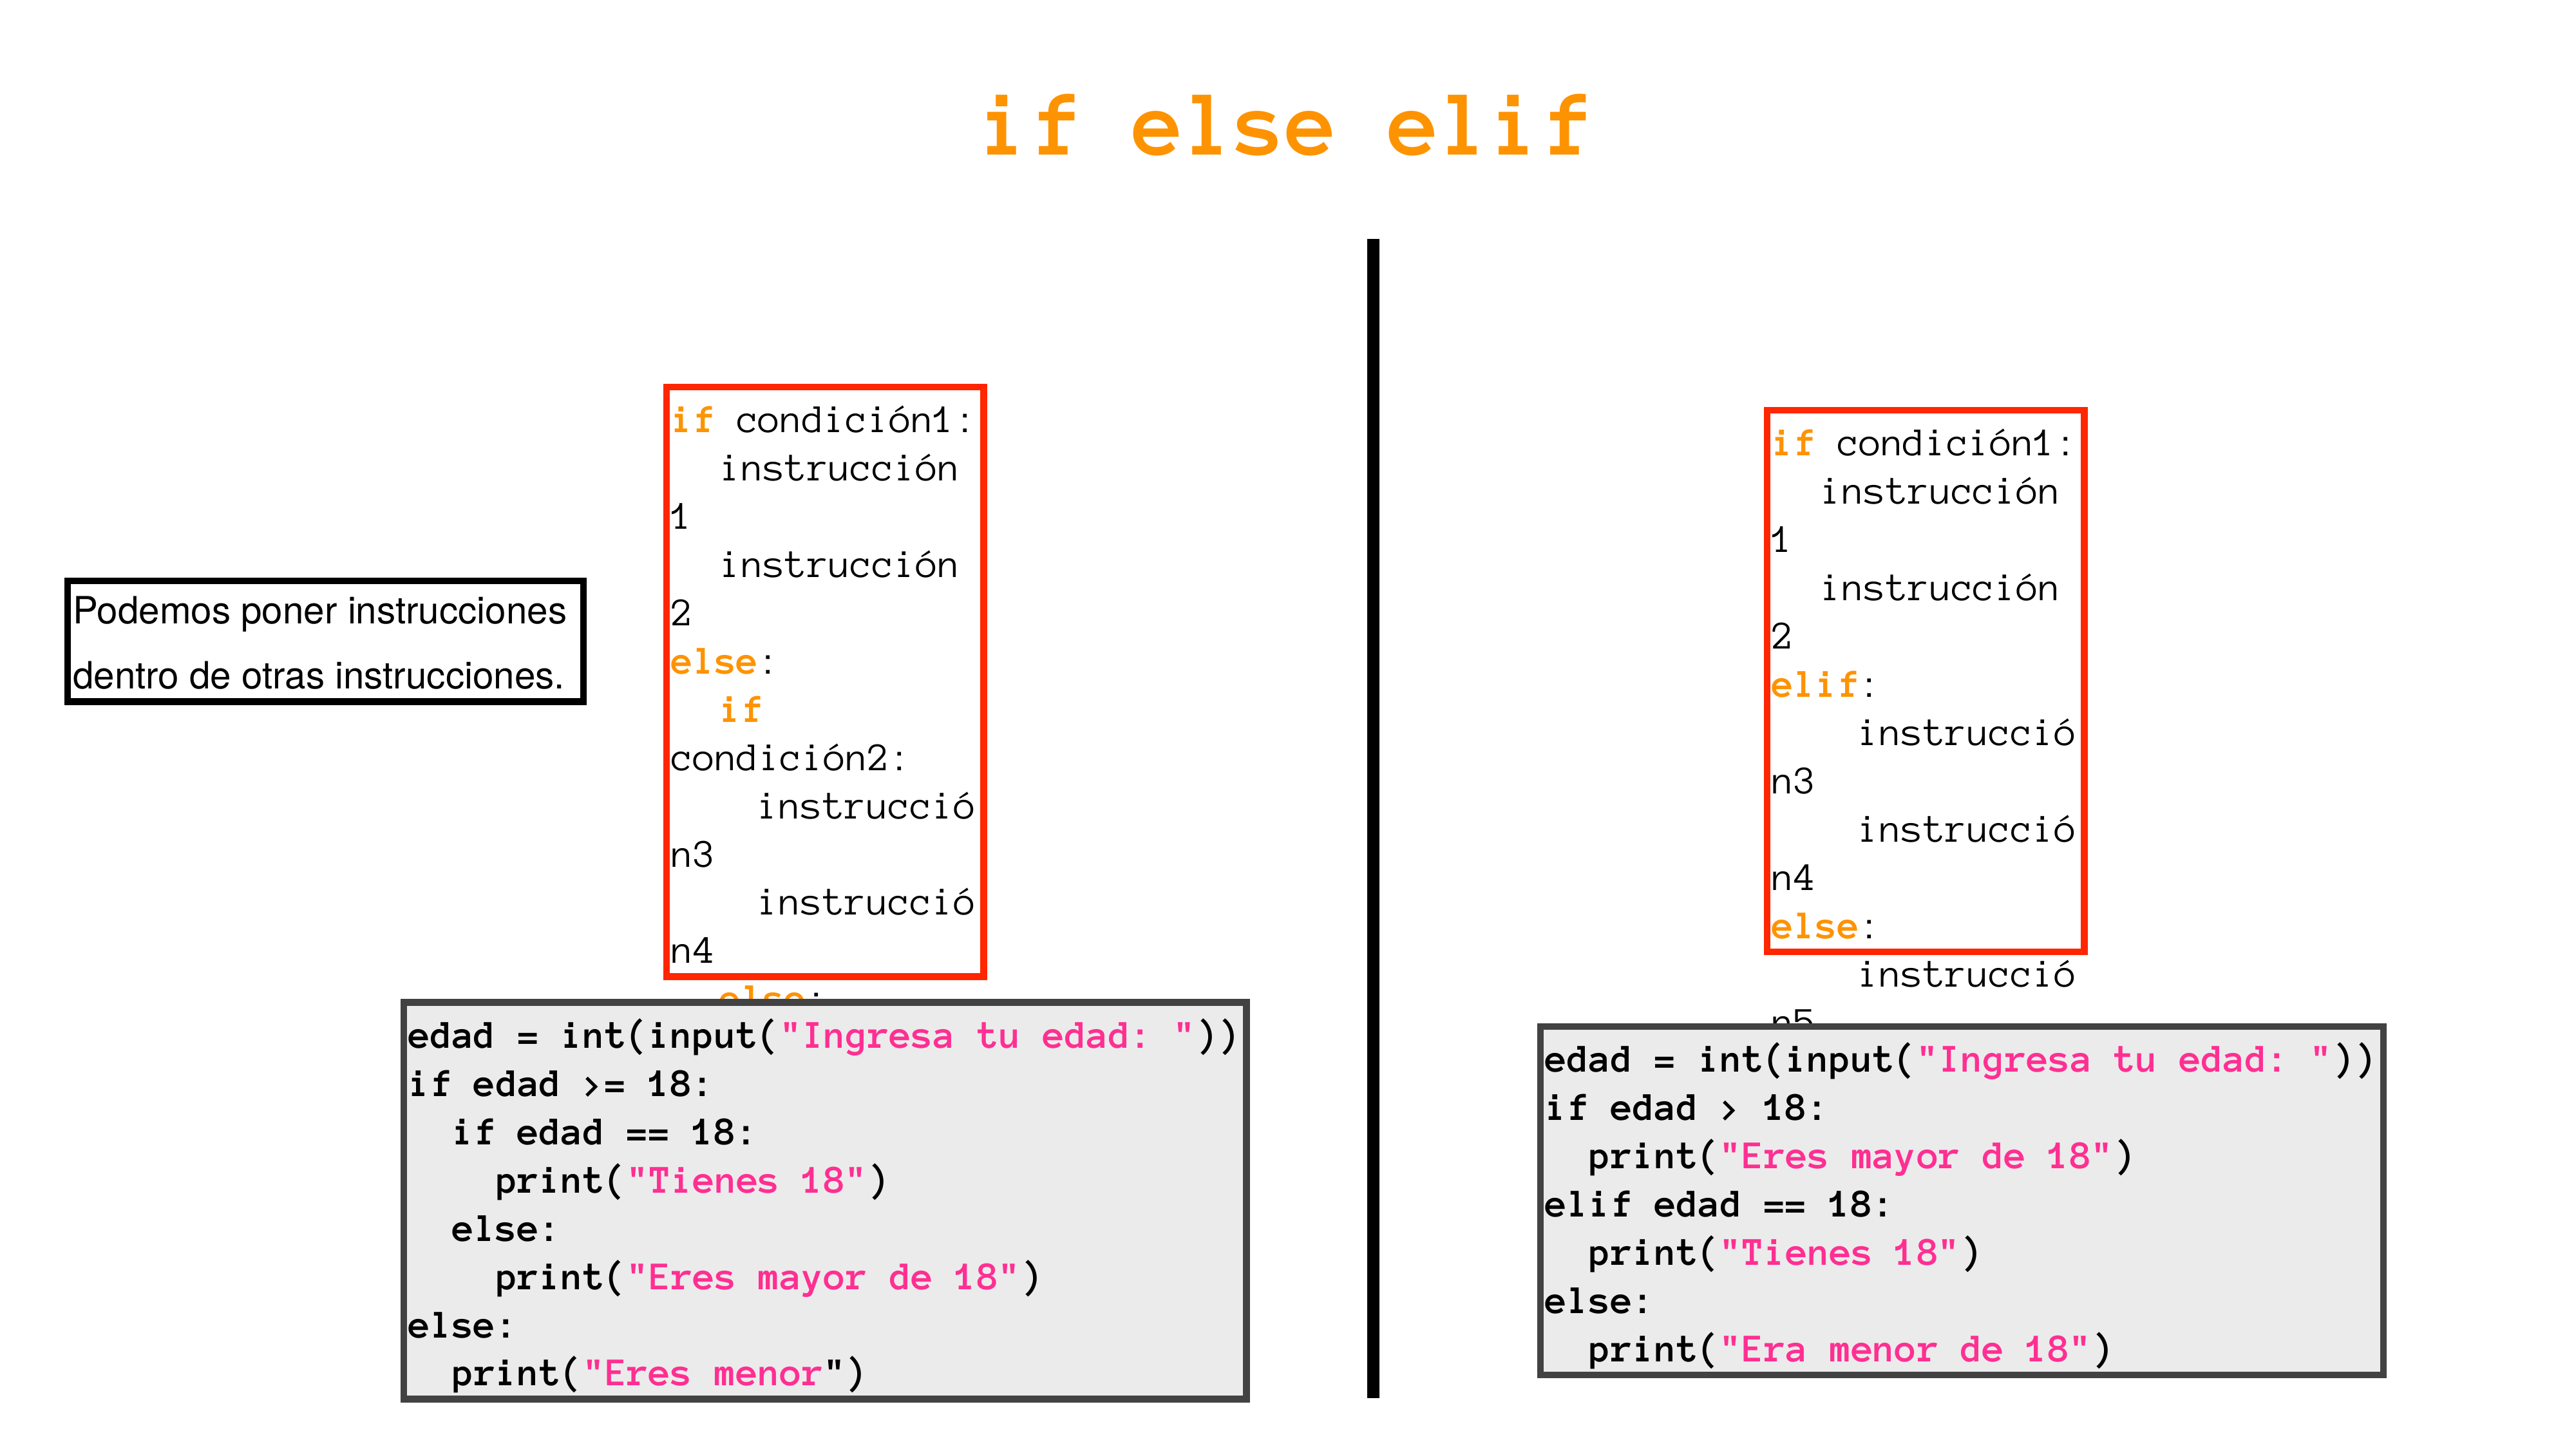

# if else elif

if condición1:
instrucción 1
instrucción 2
else:
if condición2:
instrucción3
instrucción4
else:
instrucción5
#fin del if
instrucción6
instrucción7
if condición1:
instrucción 1
instrucción 2
elif:
instrucción3
instrucción4
else:
instrucción5
#fin del if
instrucción6
instrucción7
Podemos poner instrucciones
dentro de otras instrucciones.
edad = int(input("Ingresa tu edad: "))
if edad >= 18:
  if edad == 18:
    print("Tienes 18")
  else:
    print("Eres mayor de 18")
else:
  print("Eres menor")
edad = int(input("Ingresa tu edad: "))
if edad > 18:
  print("Eres mayor de 18")
elif edad == 18:
  print("Tienes 18")
else:
  print("Era menor de 18")
3